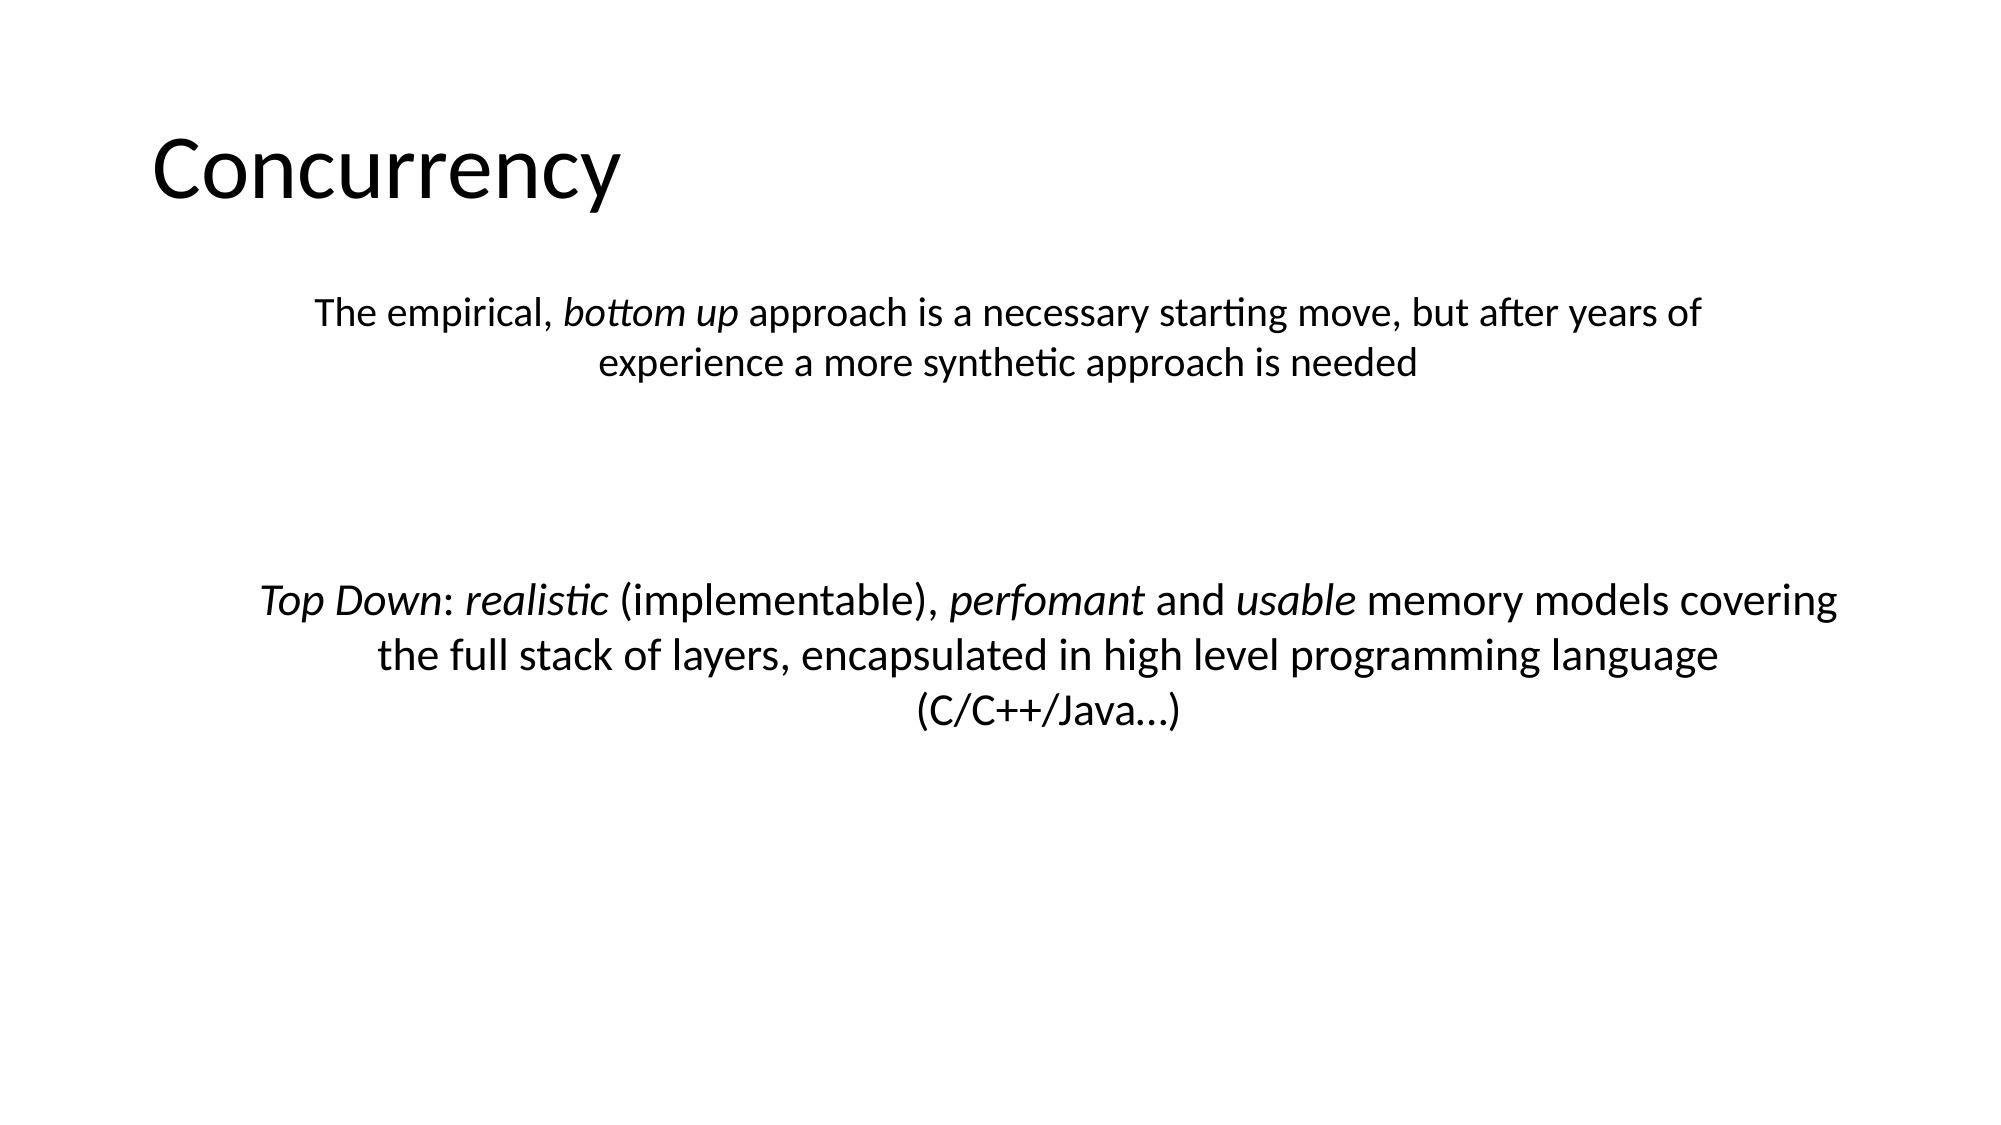

# Concurrency
The empirical, bottom up approach is a necessary starting move, but after years of experience a more synthetic approach is needed
Top Down: realistic (implementable), perfomant and usable memory models covering the full stack of layers, encapsulated in high level programming language (C/C++/Java…)